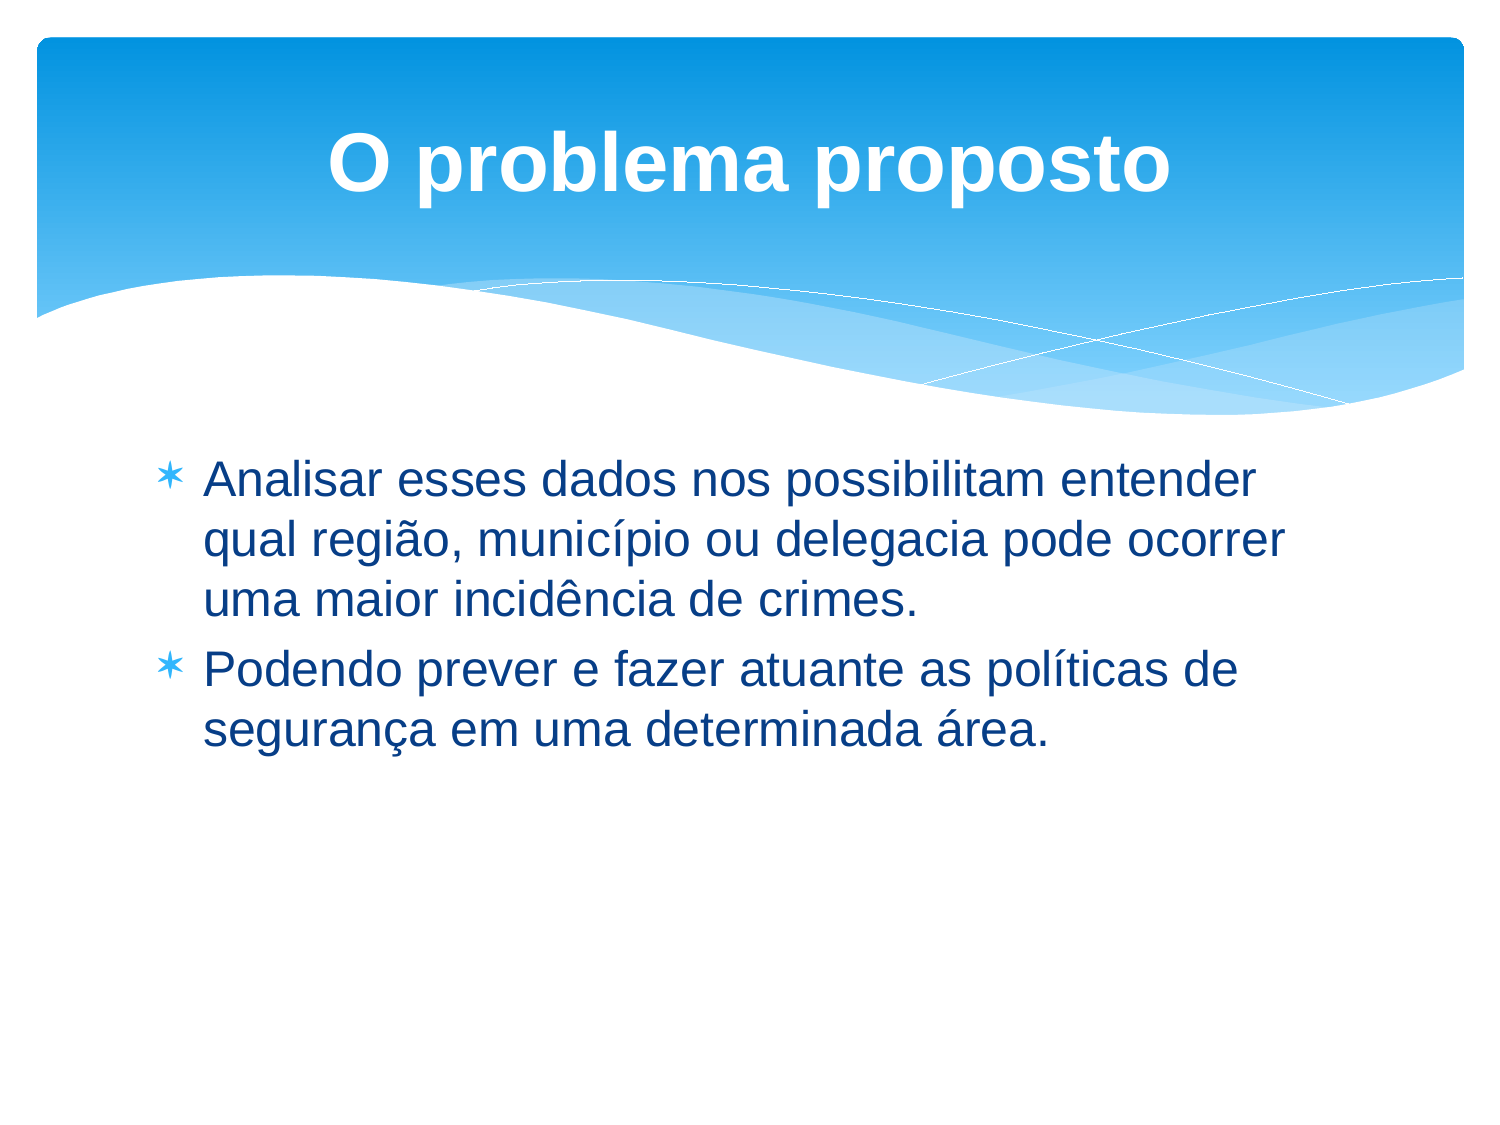

# O problema proposto
Analisar esses dados nos possibilitam entender qual região, município ou delegacia pode ocorrer uma maior incidência de crimes.
Podendo prever e fazer atuante as políticas de segurança em uma determinada área.